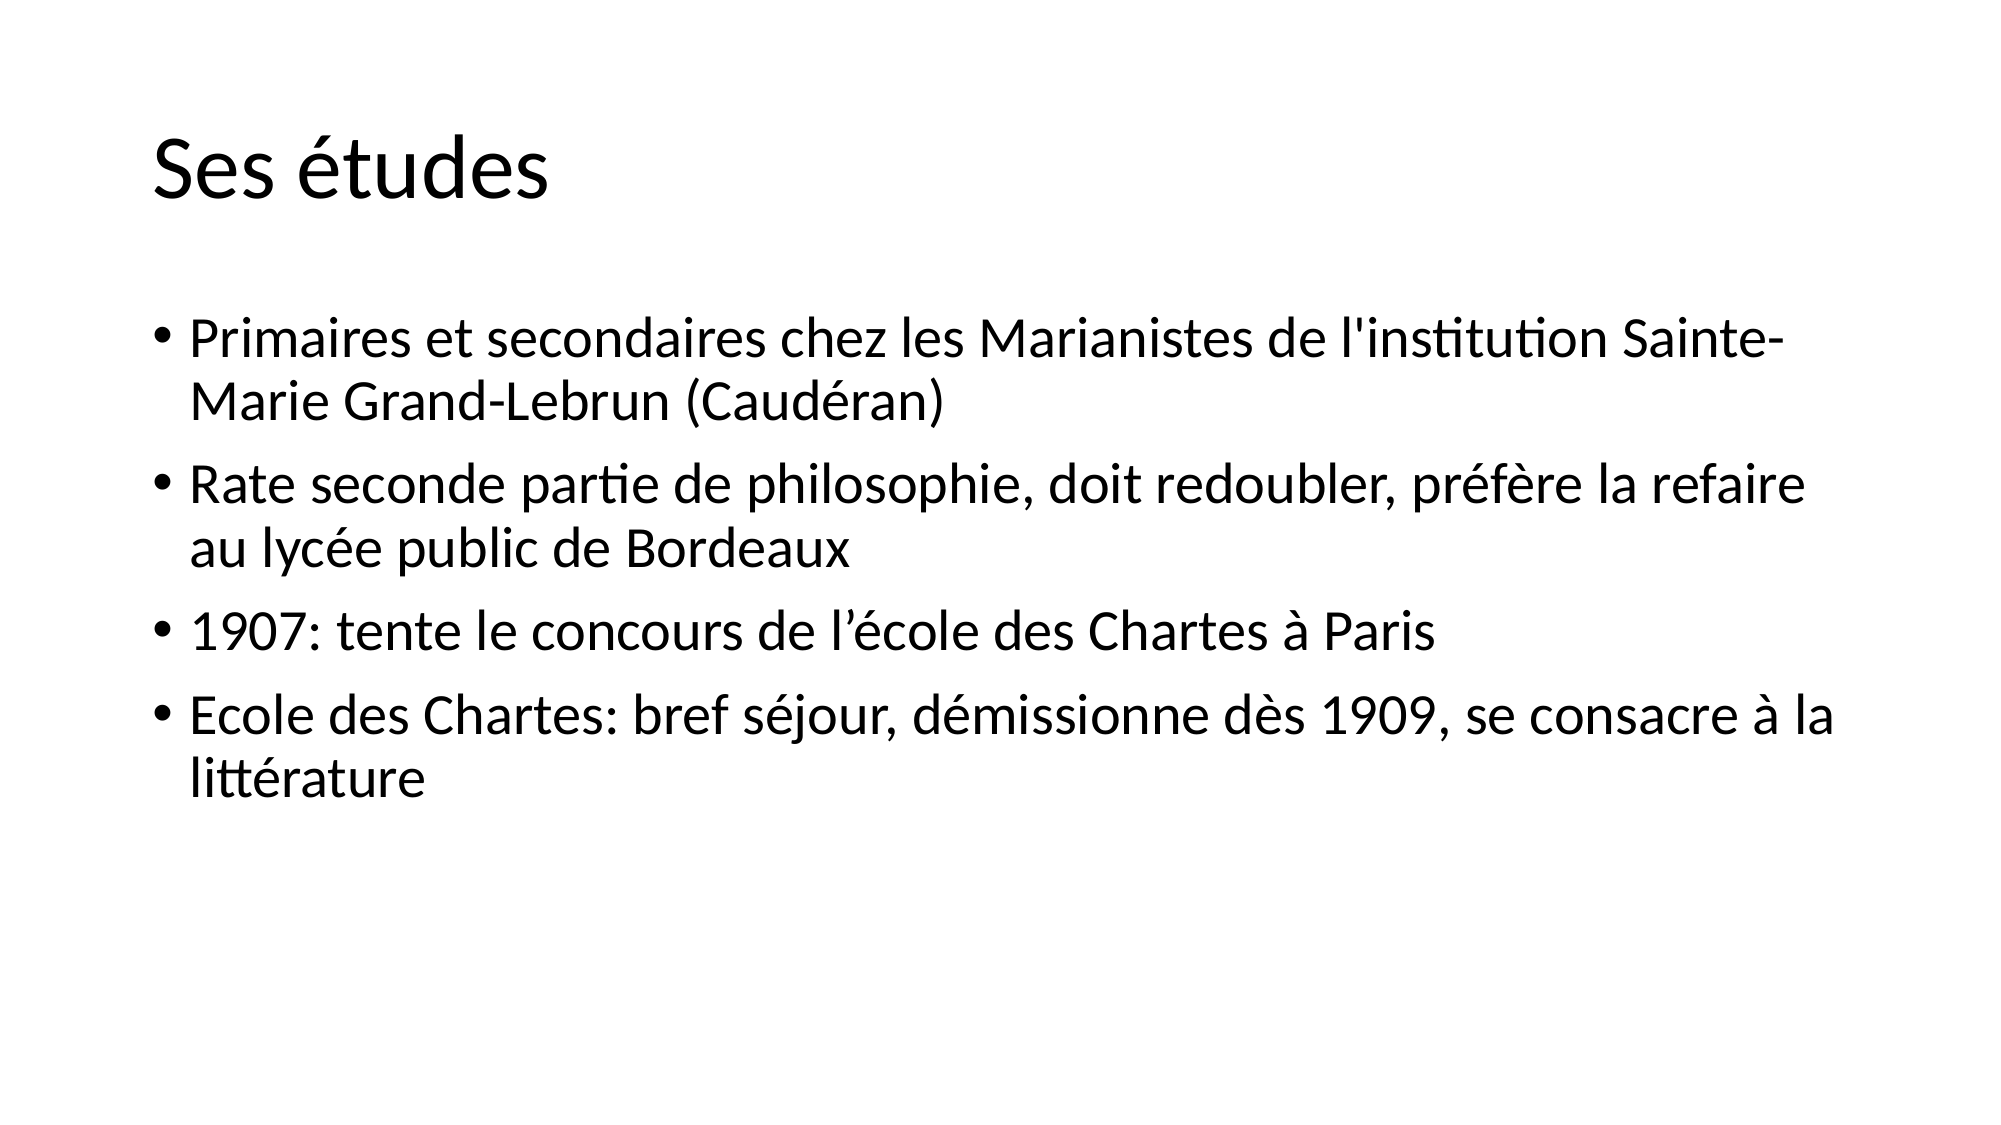

# Ses études
Primaires et secondaires chez les Marianistes de l'institution Sainte-Marie Grand-Lebrun (Caudéran)
Rate seconde partie de philosophie, doit redoubler, préfère la refaire au lycée public de Bordeaux
1907: tente le concours de l’école des Chartes à Paris
Ecole des Chartes: bref séjour, démissionne dès 1909, se consacre à la littérature